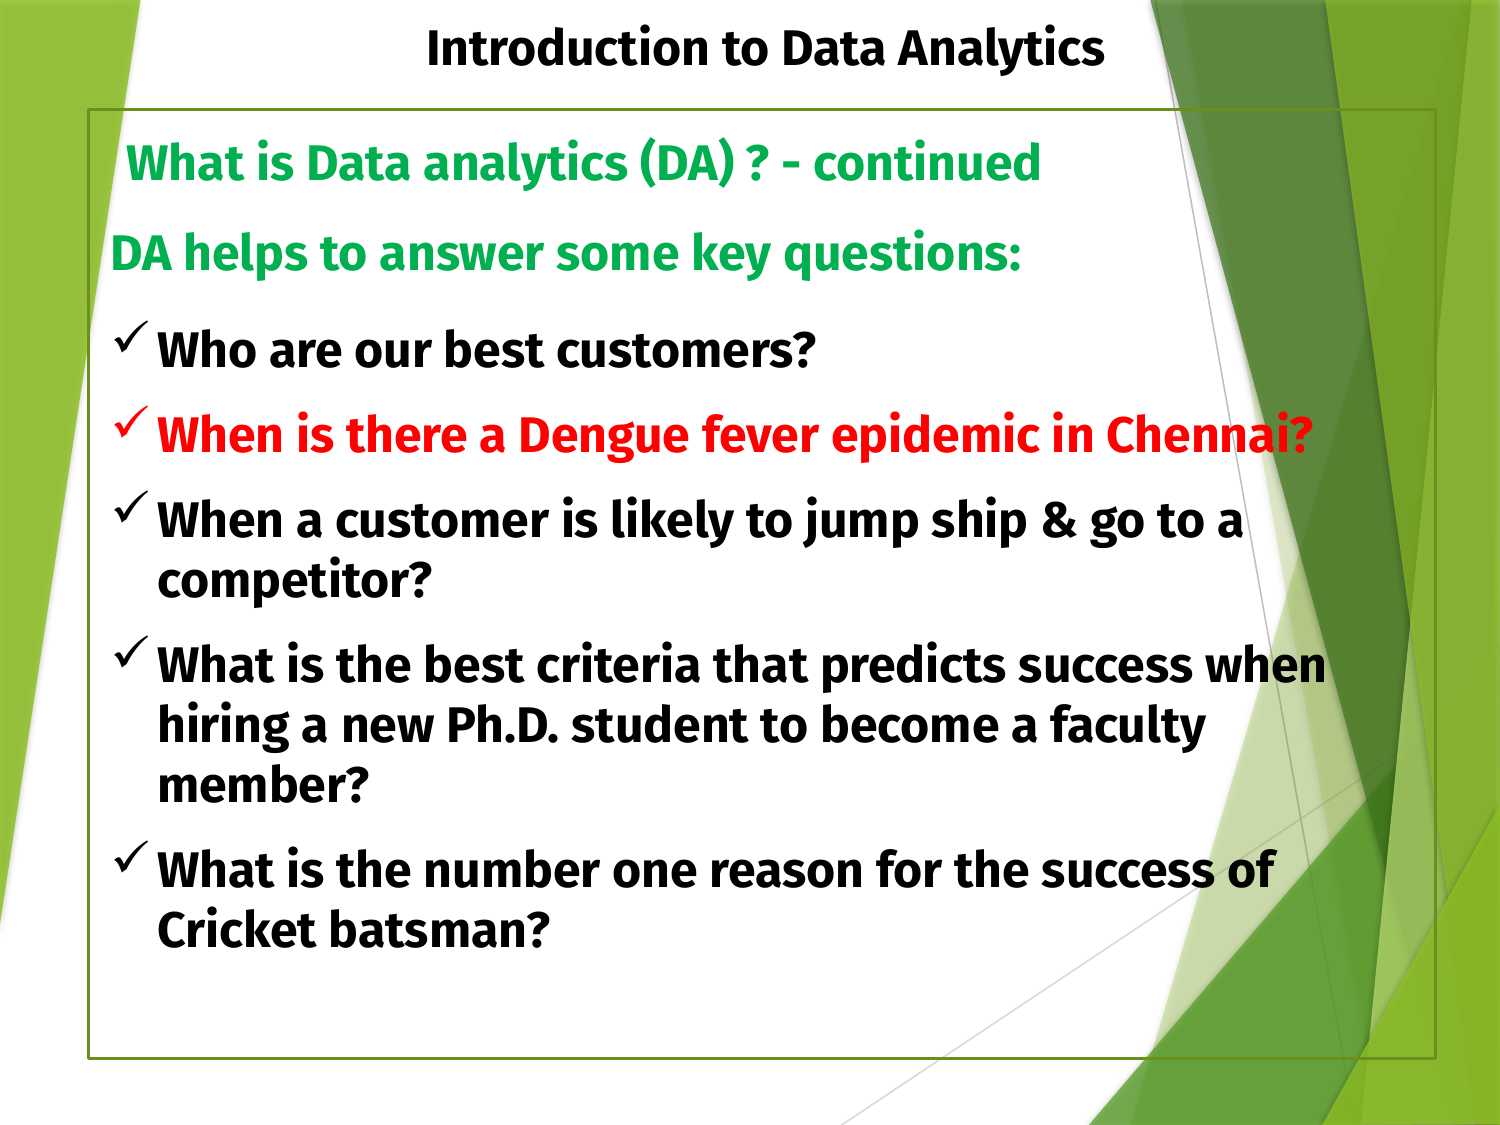

What is Data analytics (DA) ? - continued
DA helps to answer some key questions:
Who are our best customers?
When is there a Dengue fever epidemic in Chennai?
When a customer is likely to jump ship & go to a competitor?
What is the best criteria that predicts success when hiring a new Ph.D. student to become a faculty member?
What is the number one reason for the success of Cricket batsman?